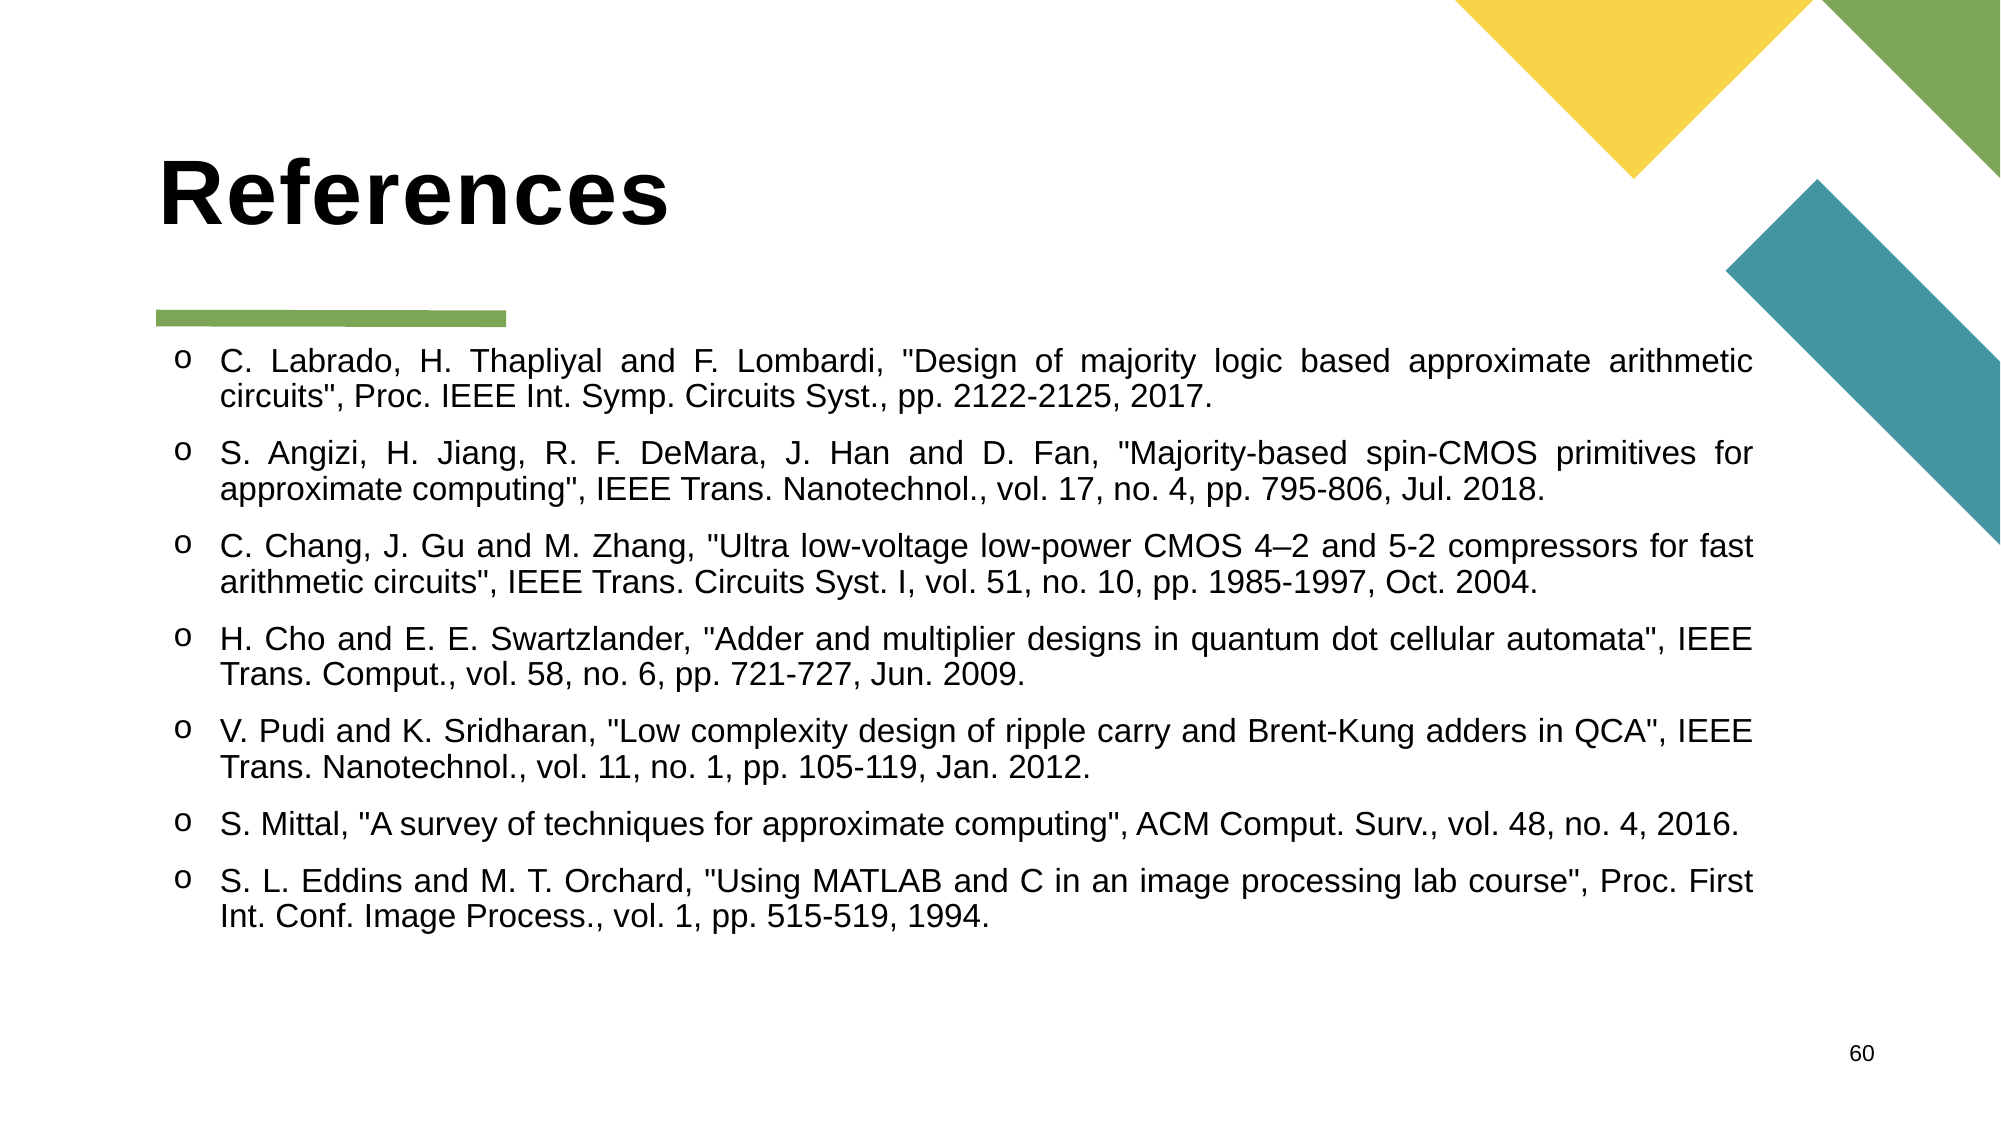

# References
C. Labrado, H. Thapliyal and F. Lombardi, "Design of majority logic based approximate arithmetic circuits", Proc. IEEE Int. Symp. Circuits Syst., pp. 2122-2125, 2017.
S. Angizi, H. Jiang, R. F. DeMara, J. Han and D. Fan, "Majority-based spin-CMOS primitives for approximate computing", IEEE Trans. Nanotechnol., vol. 17, no. 4, pp. 795-806, Jul. 2018.
C. Chang, J. Gu and M. Zhang, "Ultra low-voltage low-power CMOS 4–2 and 5-2 compressors for fast arithmetic circuits", IEEE Trans. Circuits Syst. I, vol. 51, no. 10, pp. 1985-1997, Oct. 2004.
H. Cho and E. E. Swartzlander, "Adder and multiplier designs in quantum dot cellular automata", IEEE Trans. Comput., vol. 58, no. 6, pp. 721-727, Jun. 2009.
V. Pudi and K. Sridharan, "Low complexity design of ripple carry and Brent-Kung adders in QCA", IEEE Trans. Nanotechnol., vol. 11, no. 1, pp. 105-119, Jan. 2012.
S. Mittal, "A survey of techniques for approximate computing", ACM Comput. Surv., vol. 48, no. 4, 2016.
S. L. Eddins and M. T. Orchard, "Using MATLAB and C in an image processing lab course", Proc. First Int. Conf. Image Process., vol. 1, pp. 515-519, 1994.
60